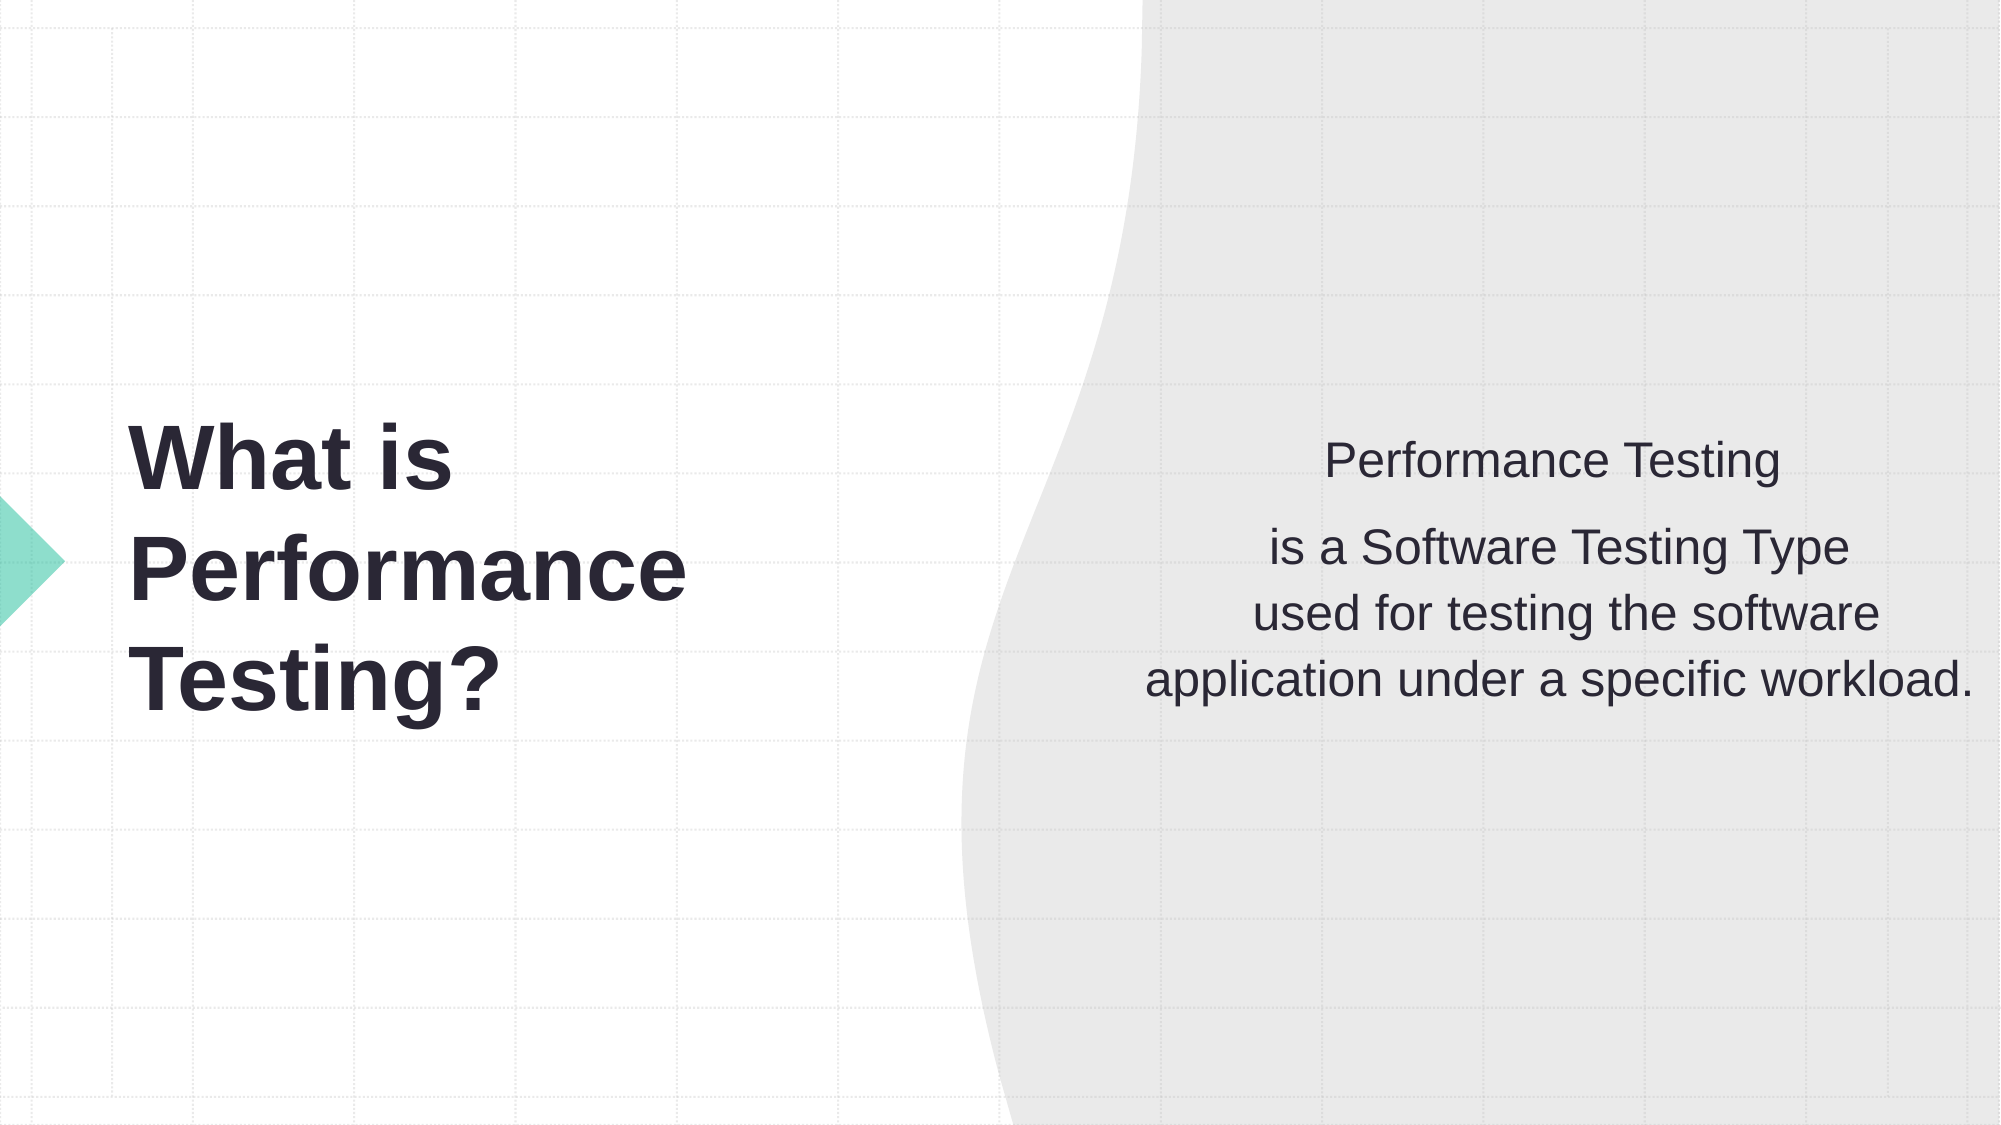

# What is Performance Testing?
Performance Testing
is a Software Testing Type
 used for testing the software application under a specific workload.